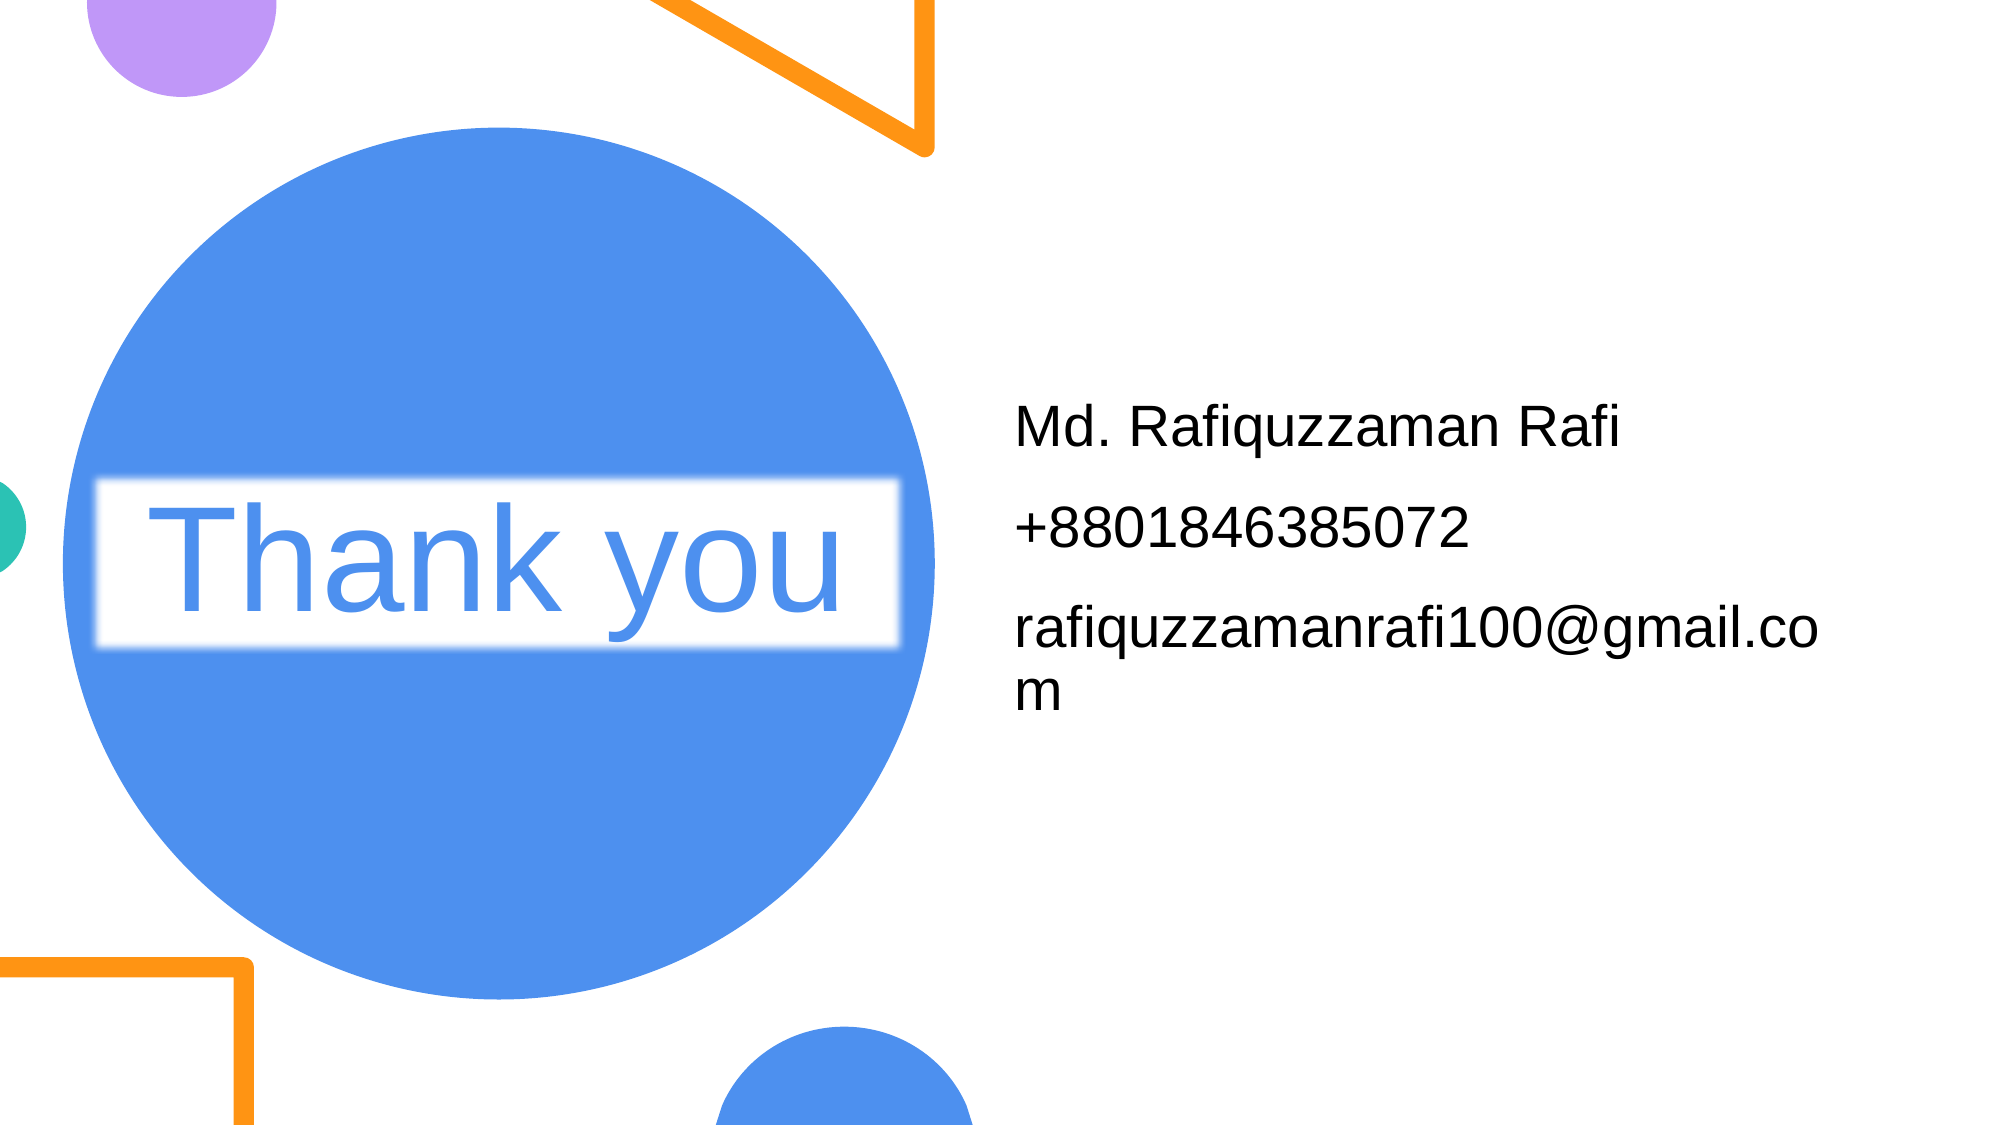

Md. Rafiquzzaman Rafi
+8801846385072
rafiquzzamanrafi100@gmail.com
Thank you